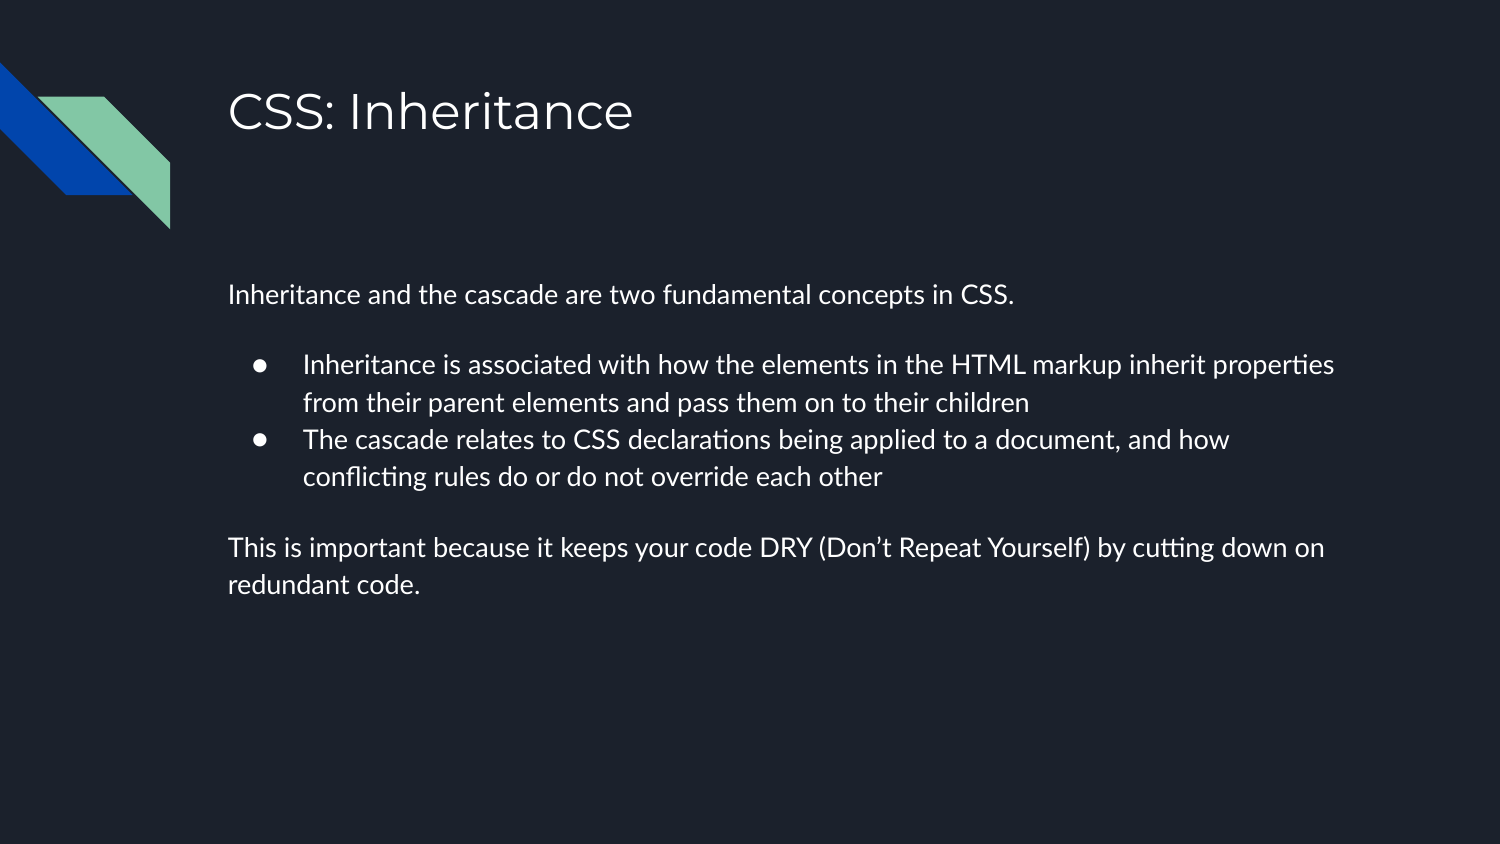

# CSS: Inheritance
Inheritance and the cascade are two fundamental concepts in CSS.
Inheritance is associated with how the elements in the HTML markup inherit properties from their parent elements and pass them on to their children
The cascade relates to CSS declarations being applied to a document, and how conflicting rules do or do not override each other
This is important because it keeps your code DRY (Don’t Repeat Yourself) by cutting down on redundant code.